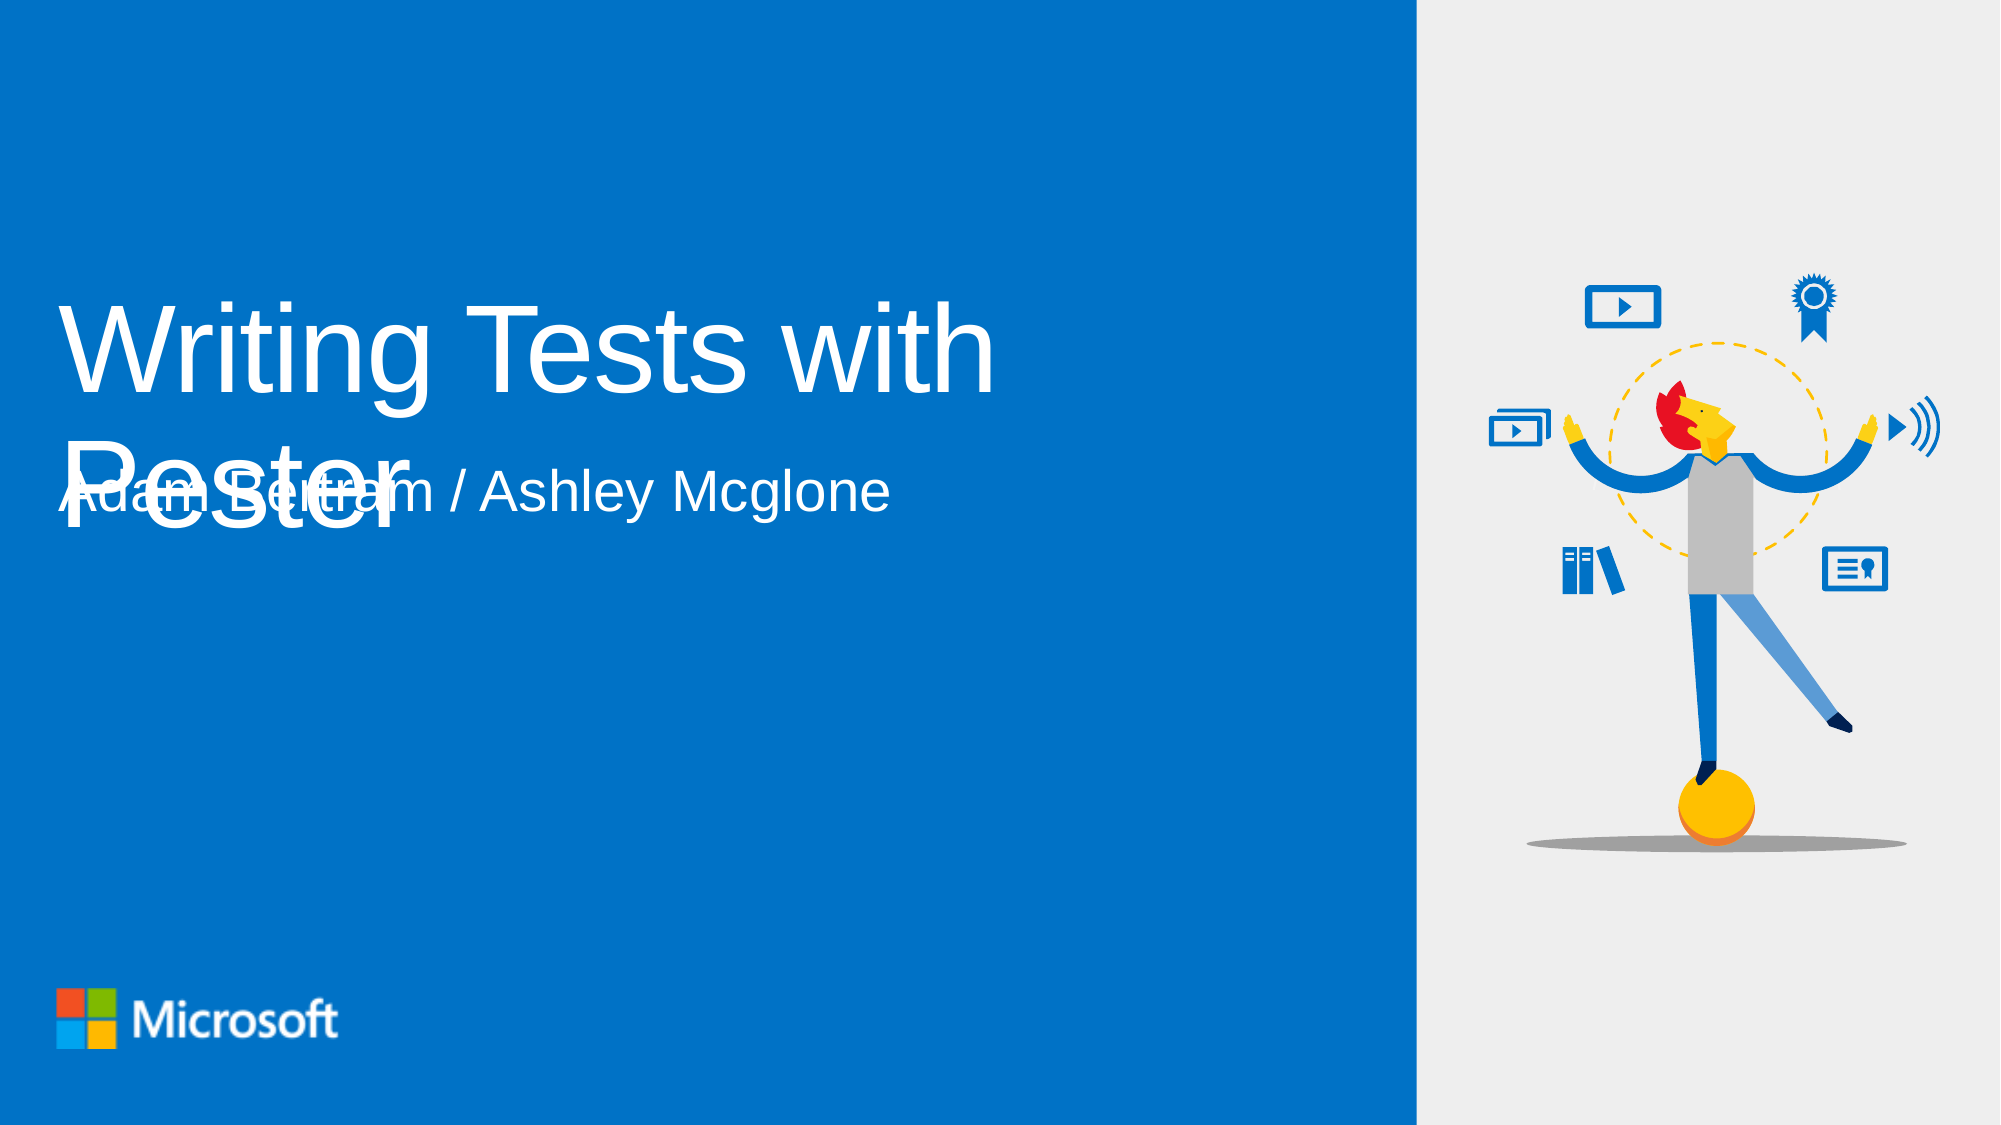

# Writing Tests with Pester
Adam Bertram / Ashley Mcglone